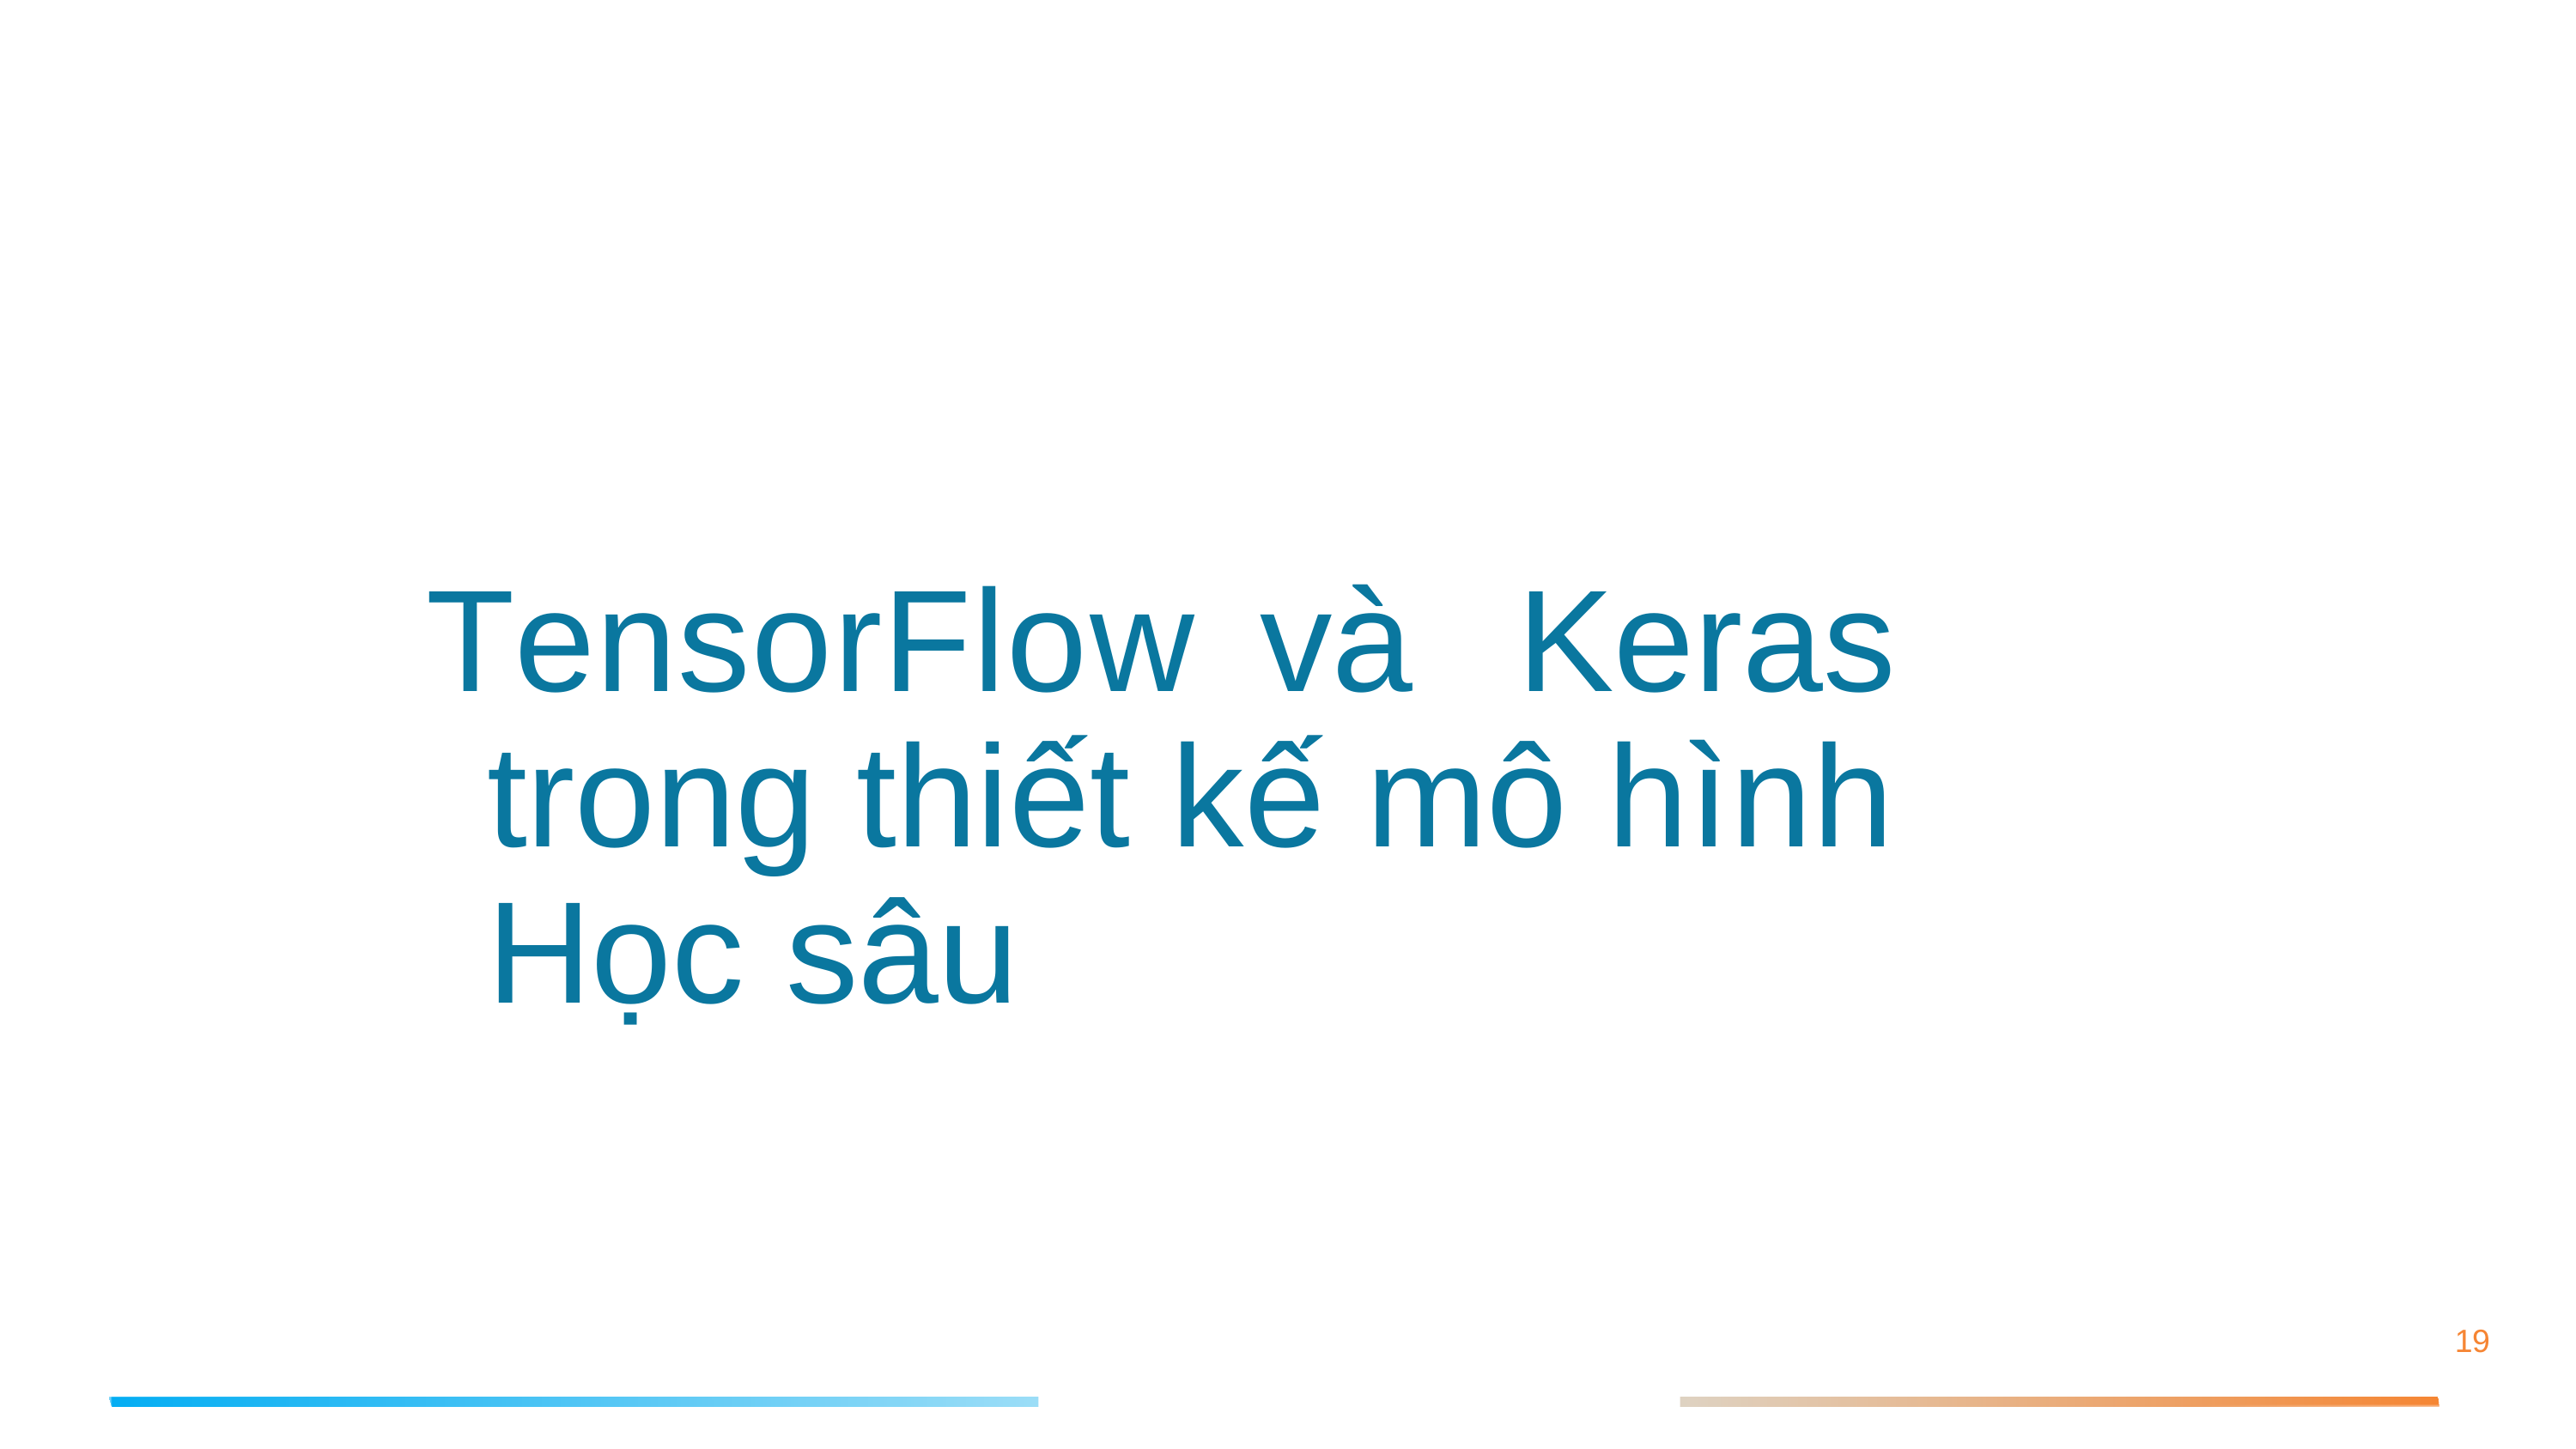

# TensorFlow	và	Keras trong thiết kế mô hình Học sâu
19